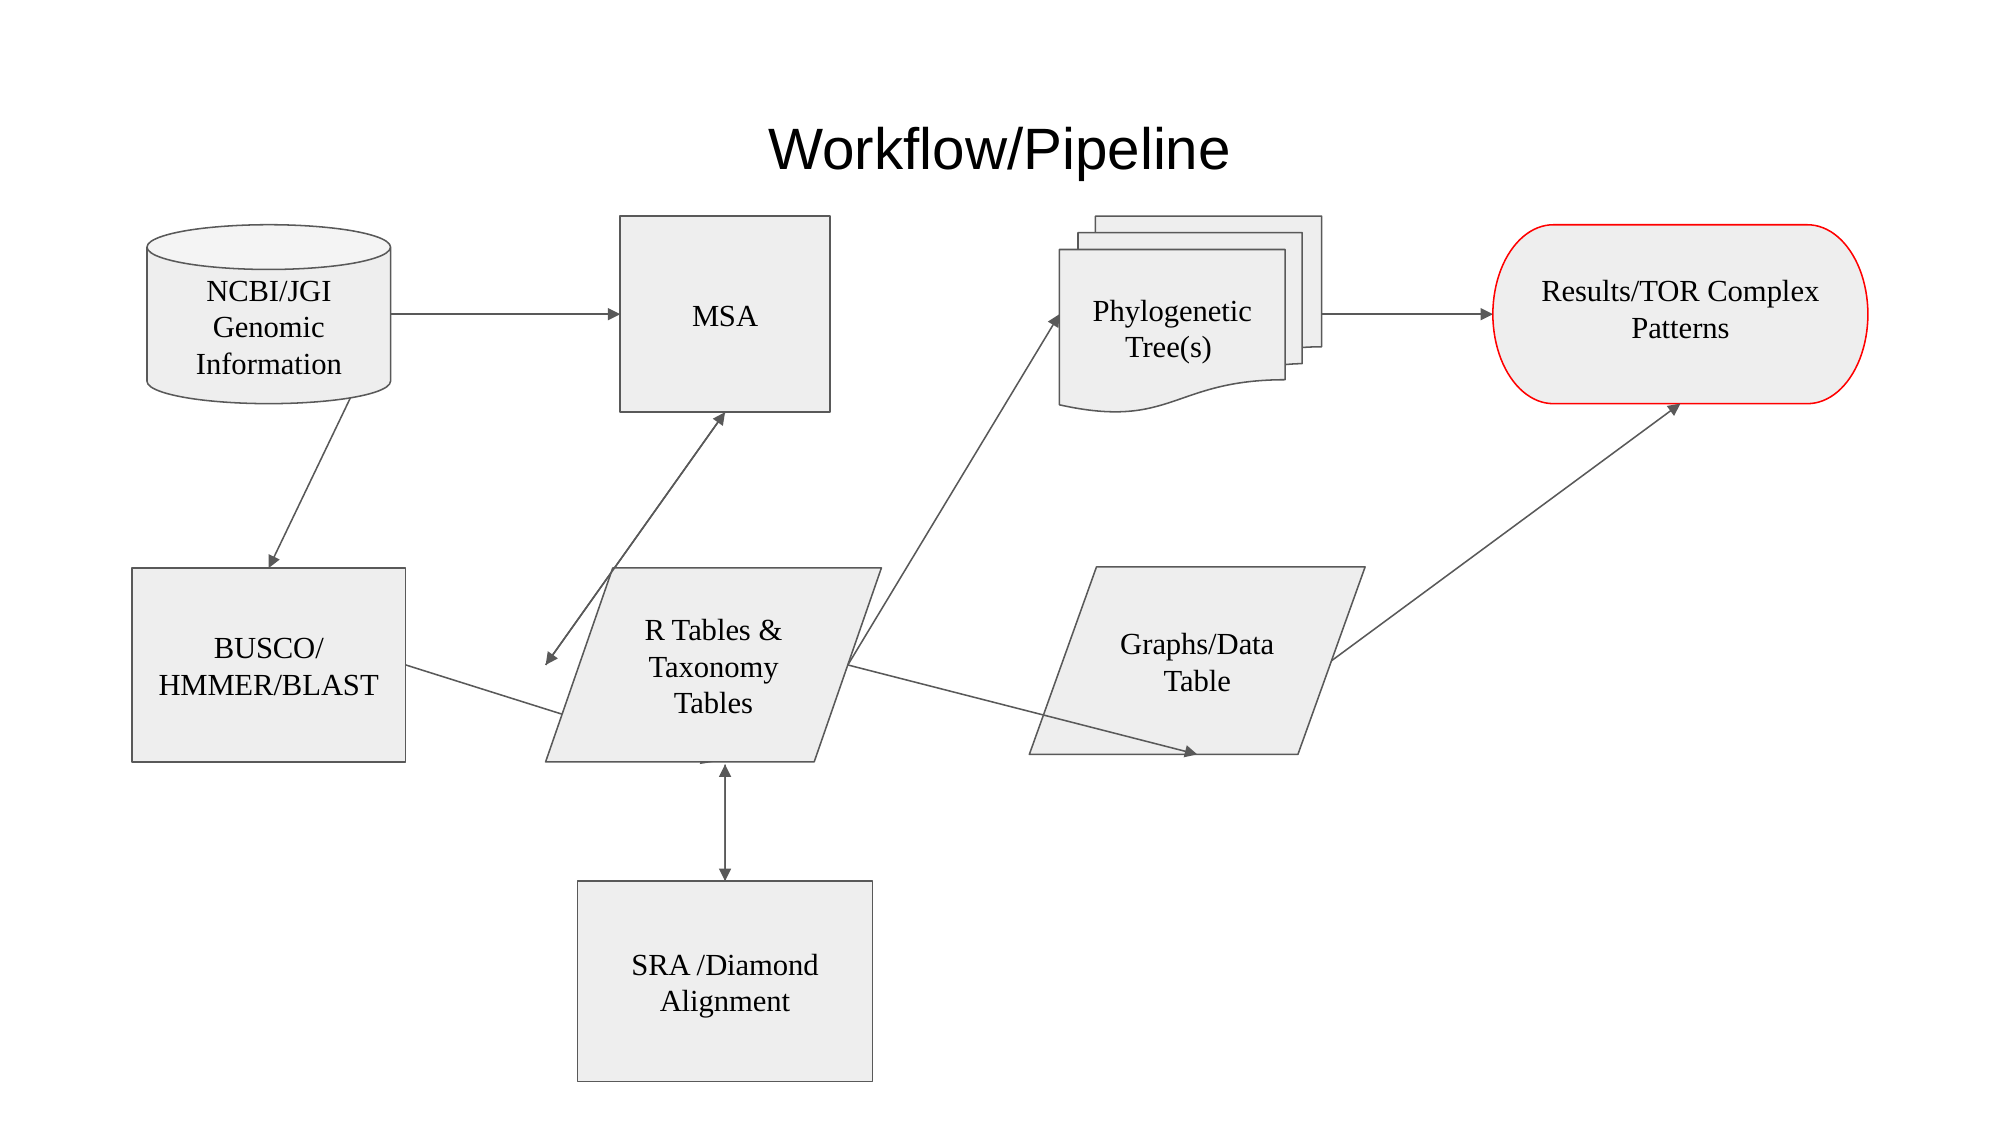

# Workflow/Pipeline
MSA
Phylogenetic Tree(s)
NCBI/JGI Genomic Information

Results/TOR Complex Patterns

Graphs/Data Table
BUSCO/HMMER/BLAST
R Tables & Taxonomy Tables
SRA /Diamond Alignment